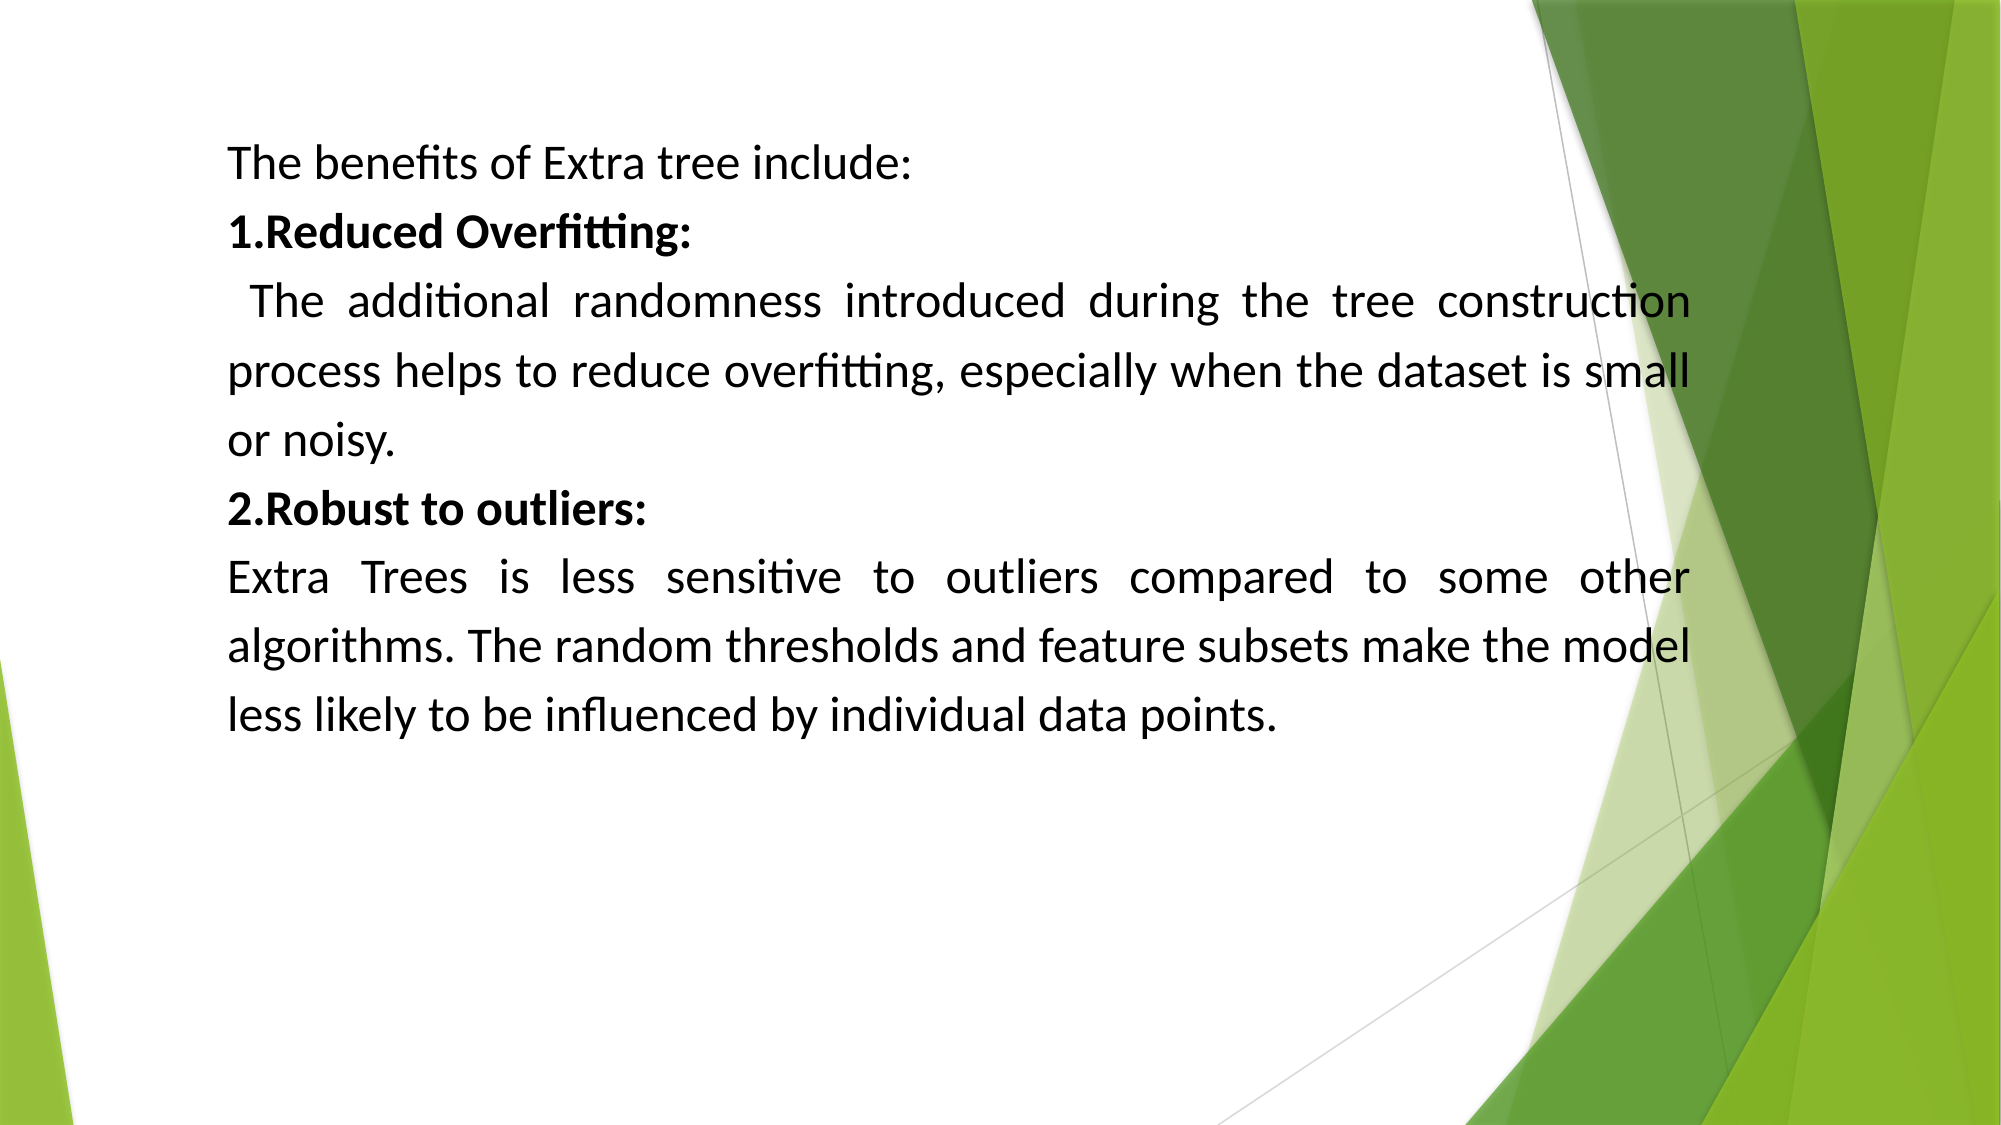

The benefits of Extra tree include:
1.Reduced Overfitting:
 The additional randomness introduced during the tree construction process helps to reduce overfitting, especially when the dataset is small or noisy.
2.Robust to outliers:
Extra Trees is less sensitive to outliers compared to some other algorithms. The random thresholds and feature subsets make the model less likely to be influenced by individual data points.